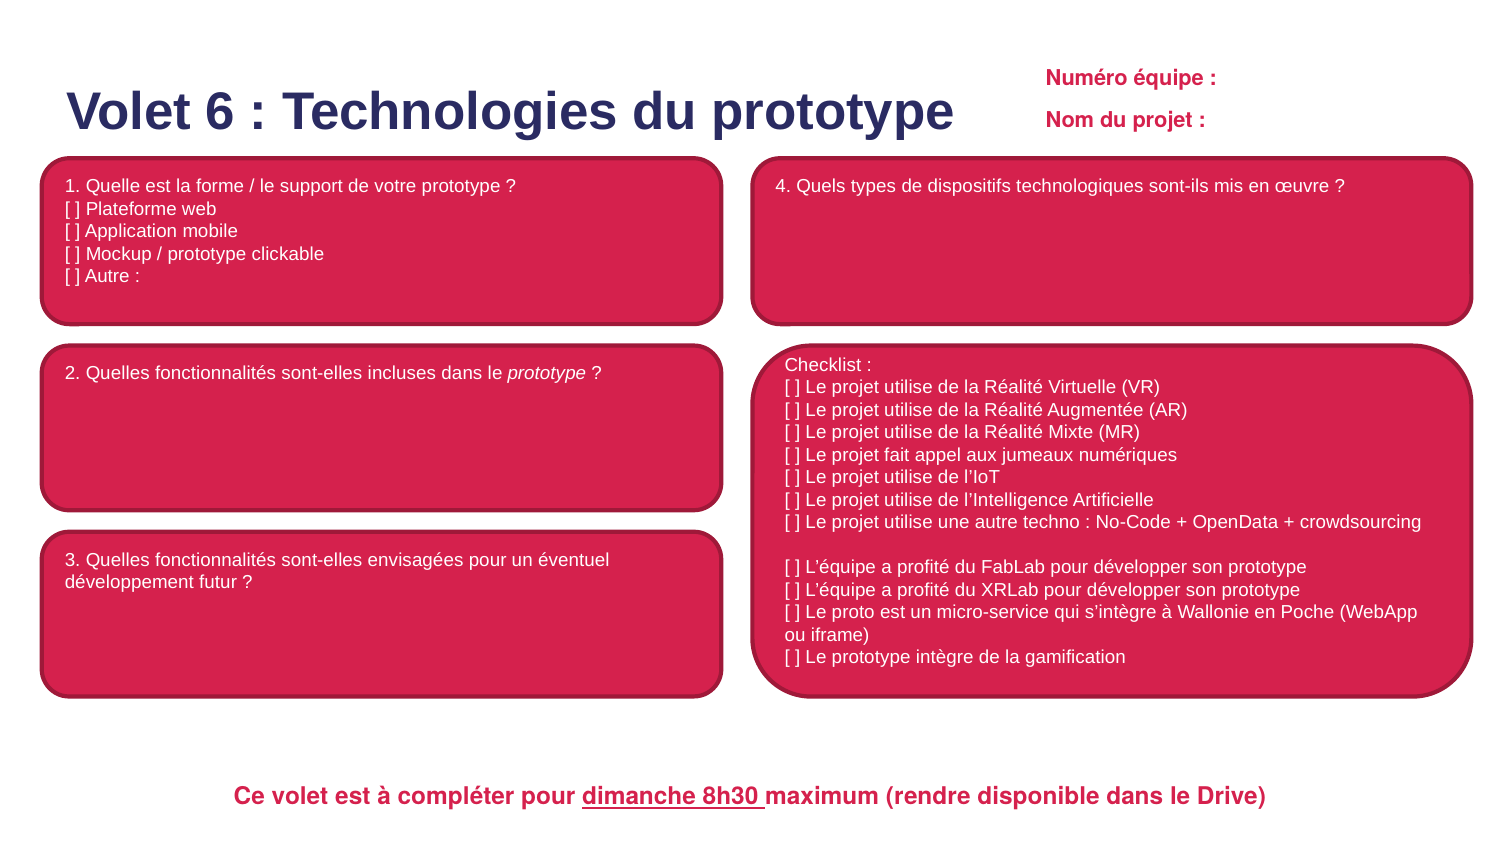

Numéro équipe :
Nom du projet :
# Volet 6 : Technologies du prototype
1. Quelle est la forme / le support de votre prototype ?
[ ] Plateforme web
[ ] Application mobile
[ ] Mockup / prototype clickable
[ ] Autre :

4. Quels types de dispositifs technologiques sont-ils mis en œuvre ?

2. Quelles fonctionnalités sont-elles incluses dans le prototype ?
Checklist :
[ ] Le projet utilise de la Réalité Virtuelle (VR)
[ ] Le projet utilise de la Réalité Augmentée (AR)
[ ] Le projet utilise de la Réalité Mixte (MR)
[ ] Le projet fait appel aux jumeaux numériques
[ ] Le projet utilise de l’IoT
[ ] Le projet utilise de l’Intelligence Artificielle
[ ] Le projet utilise une autre techno : No-Code + OpenData + crowdsourcing

[ ] L’équipe a profité du FabLab pour développer son prototype
[ ] L’équipe a profité du XRLab pour développer son prototype
[ ] Le proto est un micro-service qui s’intègre à Wallonie en Poche (WebApp ou iframe)
[ ] Le prototype intègre de la gamification

3. Quelles fonctionnalités sont-elles envisagées pour un éventuel développement futur ?

Ce volet est à compléter pour dimanche 8h30 maximum (rendre disponible dans le Drive)
7